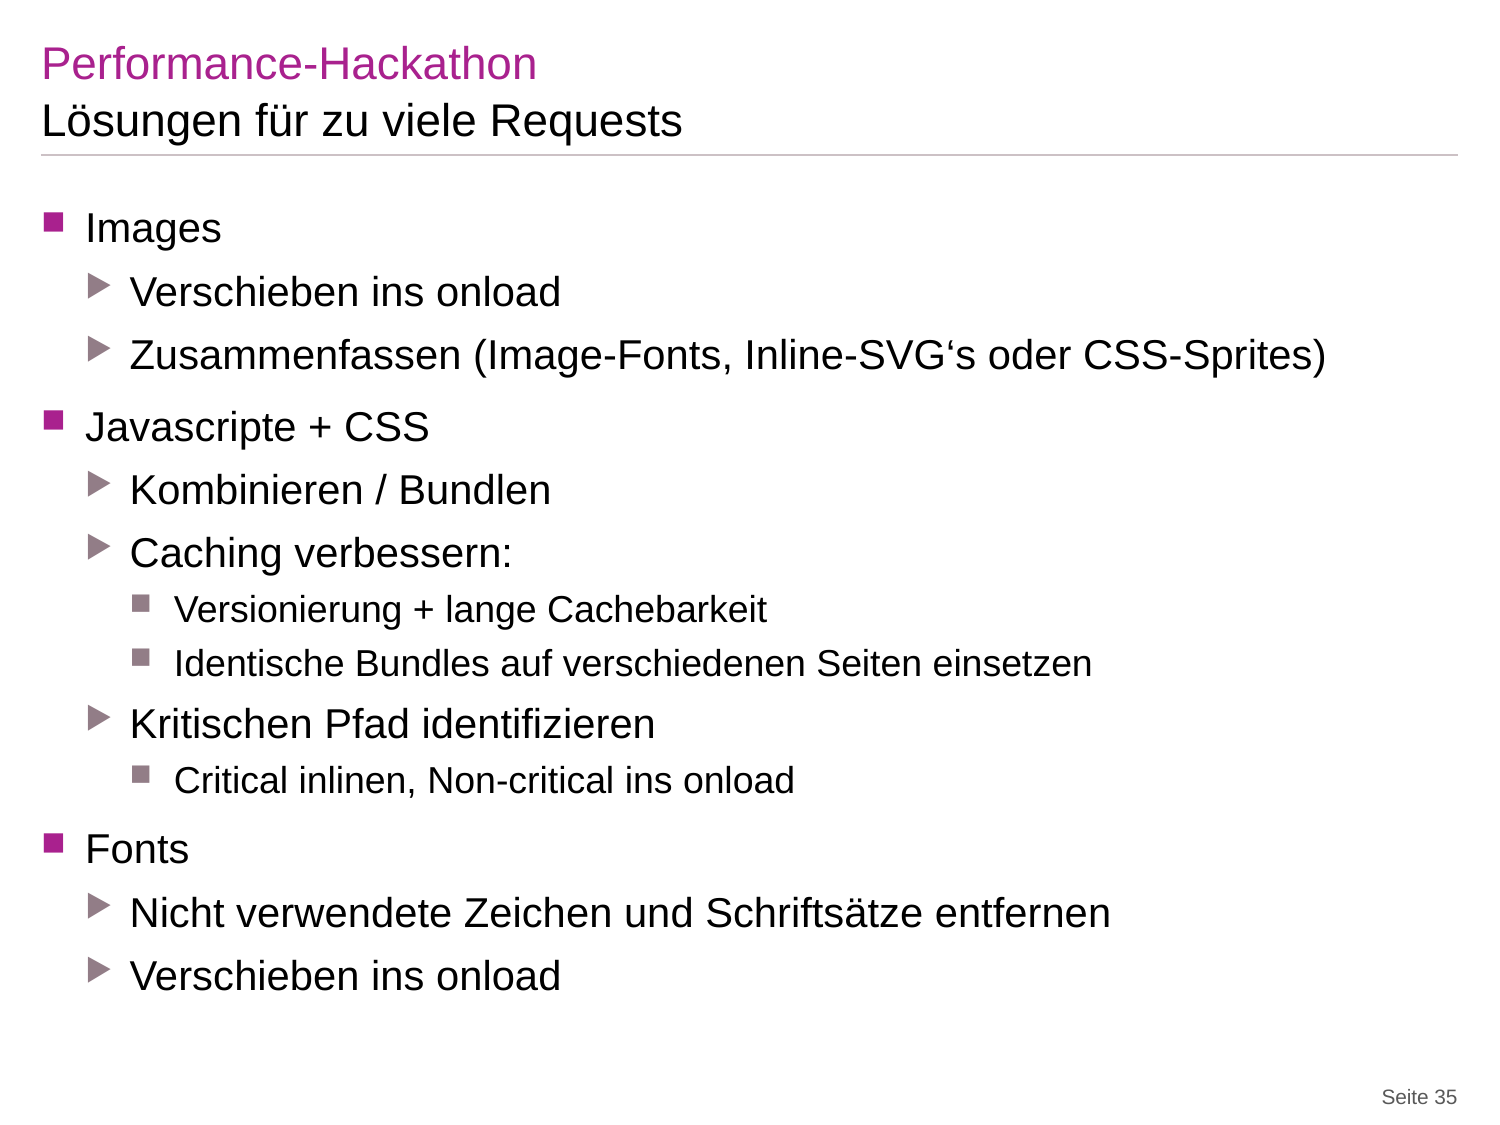

# Performance-Hackathon

Lösungen für zu viele Requests
Images
Verschieben ins onload
Zusammenfassen (Image-Fonts, Inline-SVG‘s oder CSS-Sprites)
Javascripte + CSS
Kombinieren / Bundlen
Caching verbessern:
Versionierung + lange Cachebarkeit
Identische Bundles auf verschiedenen Seiten einsetzen
Kritischen Pfad identifizieren
Critical inlinen, Non-critical ins onload
Fonts
Nicht verwendete Zeichen und Schriftsätze entfernen
Verschieben ins onload

Seite 35